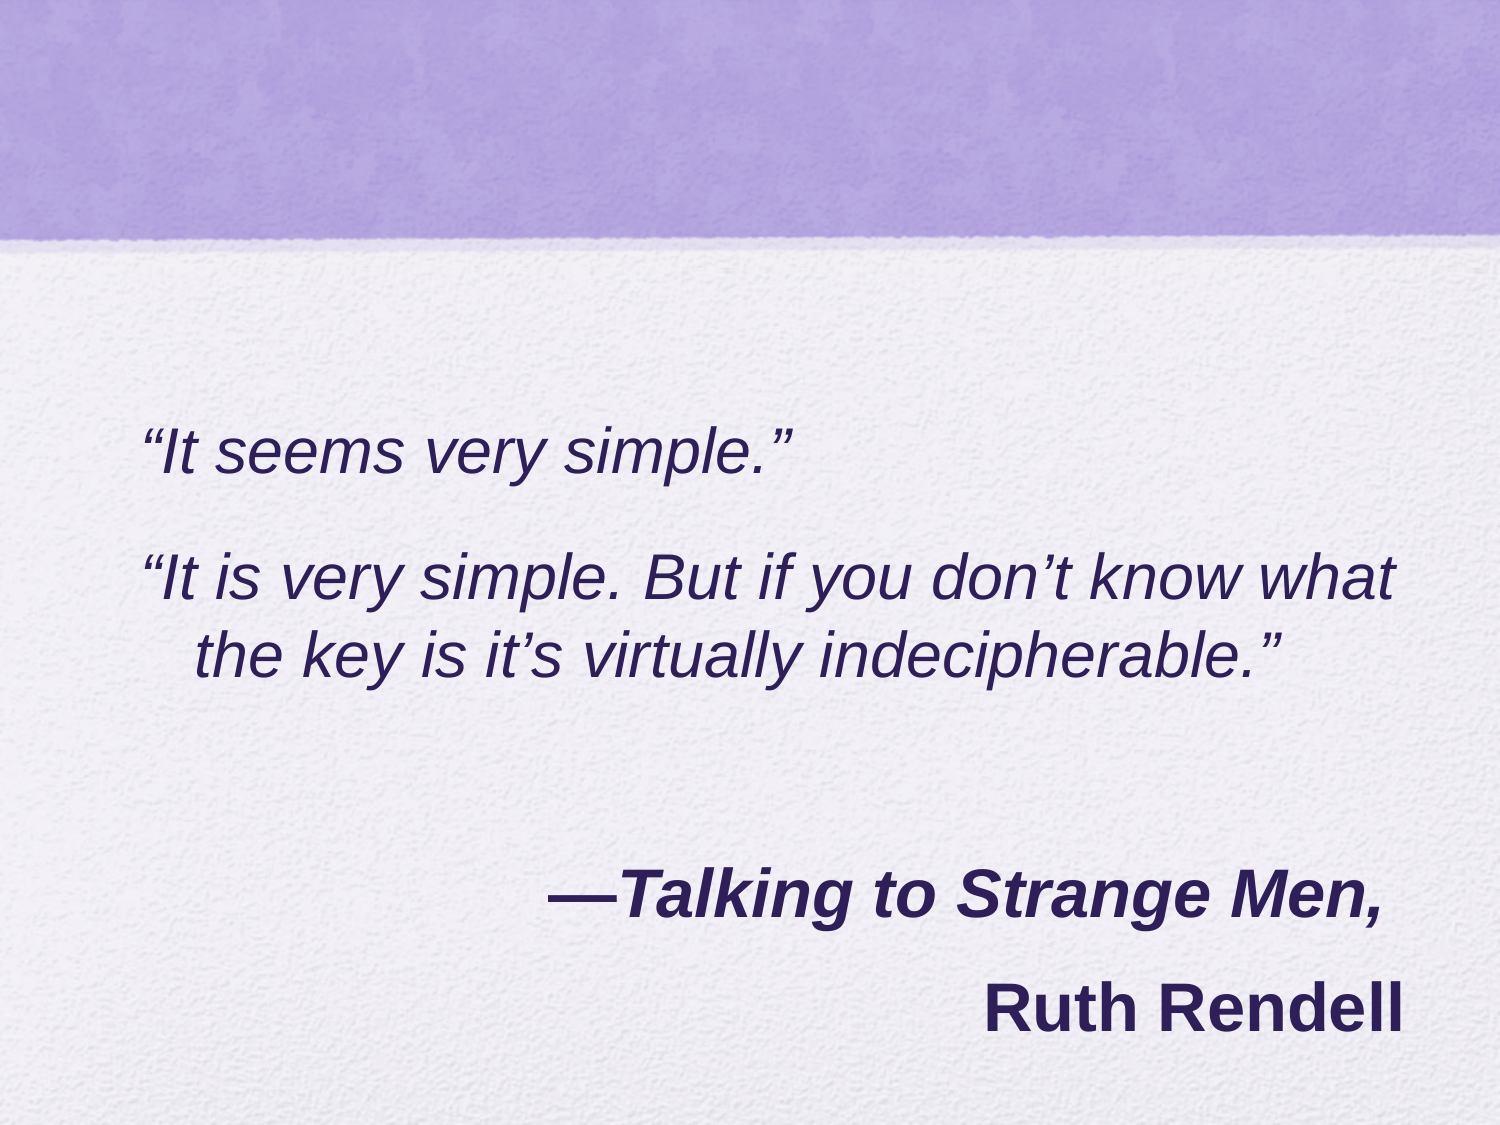

“It seems very simple.”
“It is very simple. But if you don’t know what the key is it’s virtually indecipherable.”

	—Talking to Strange Men,
Ruth Rendell